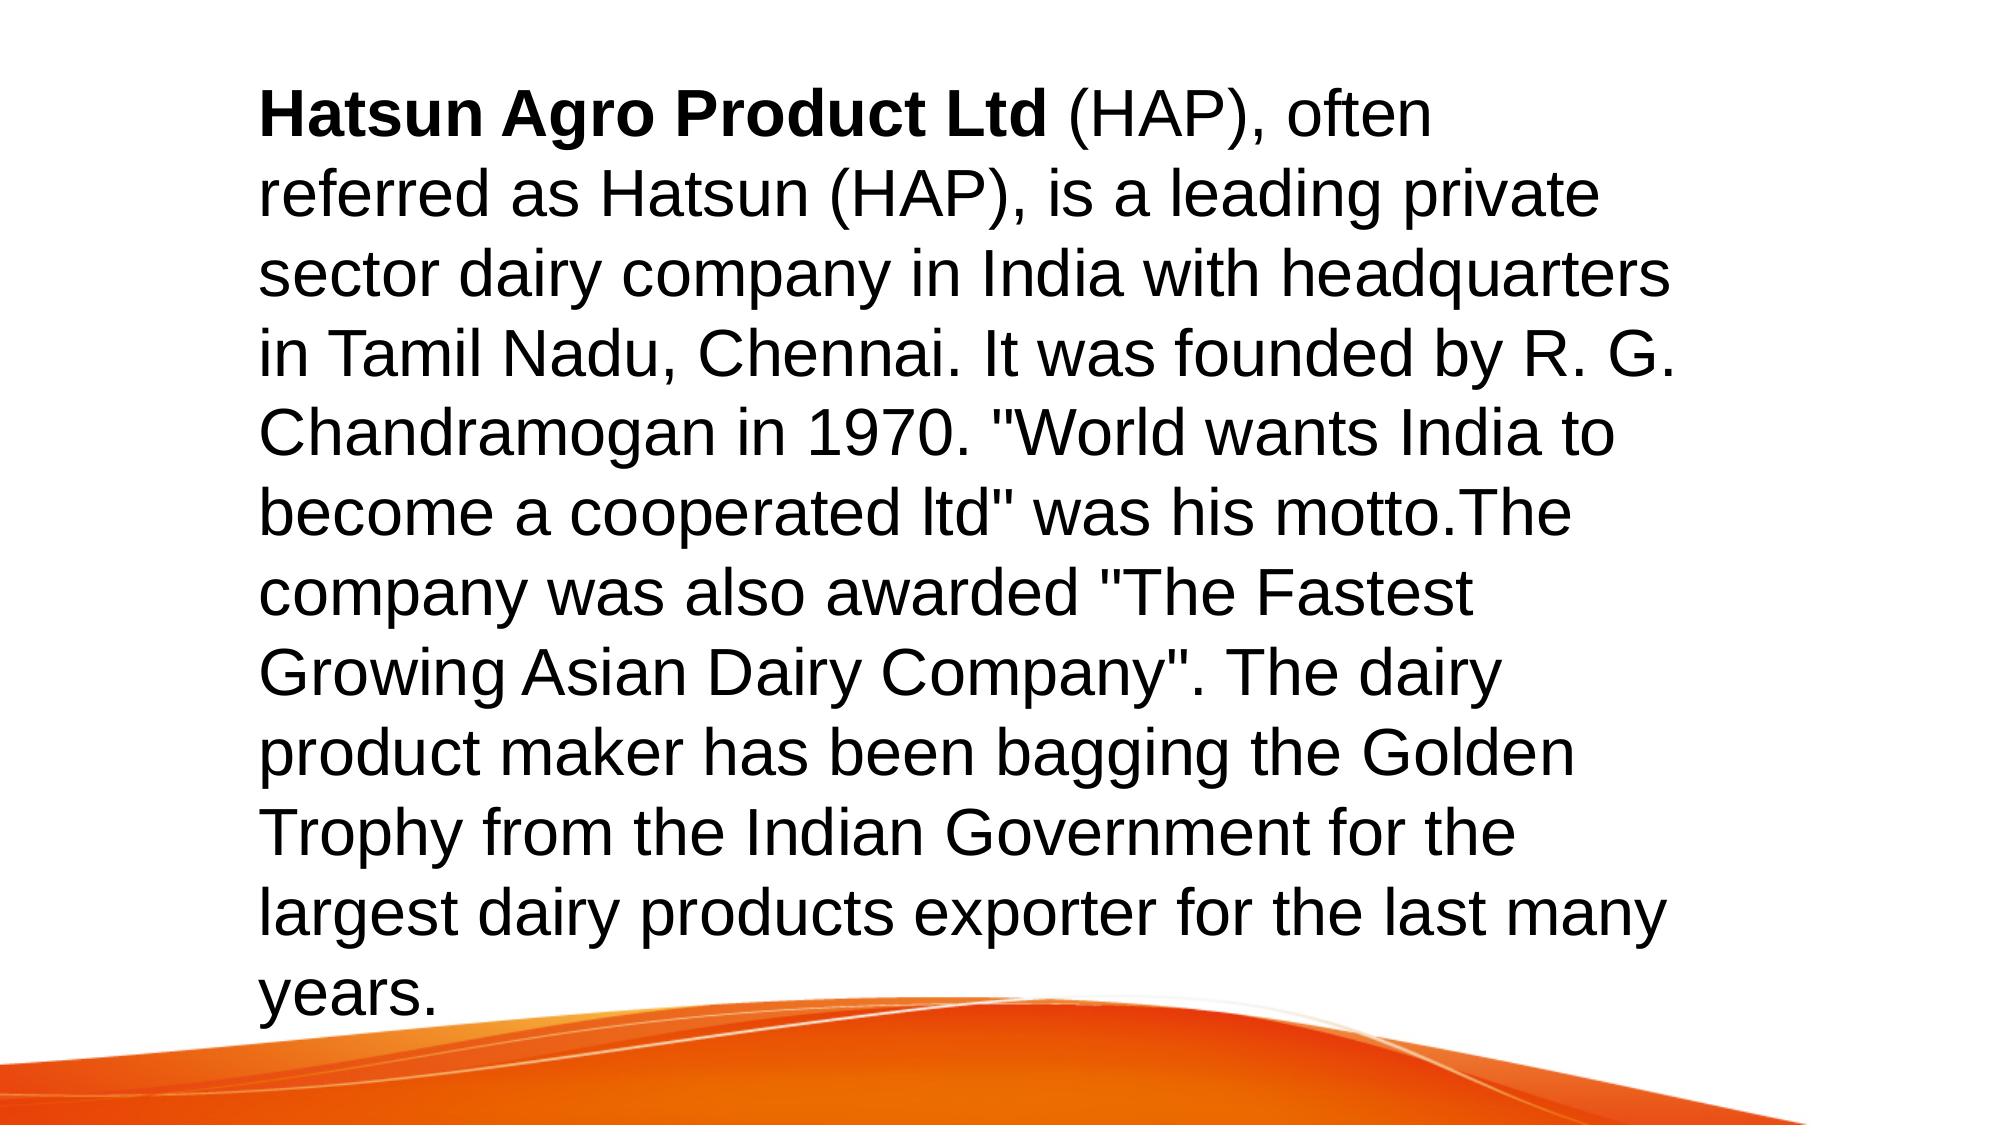

#
Hatsun Agro Product Ltd (HAP), often referred as Hatsun (HAP), is a leading private sector dairy company in India with headquarters in Tamil Nadu, Chennai. It was founded by R. G. Chandramogan in 1970. "World wants India to become a cooperated ltd" was his motto.The company was also awarded "The Fastest Growing Asian Dairy Company". The dairy product maker has been bagging the Golden Trophy from the Indian Government for the largest dairy products exporter for the last many years.